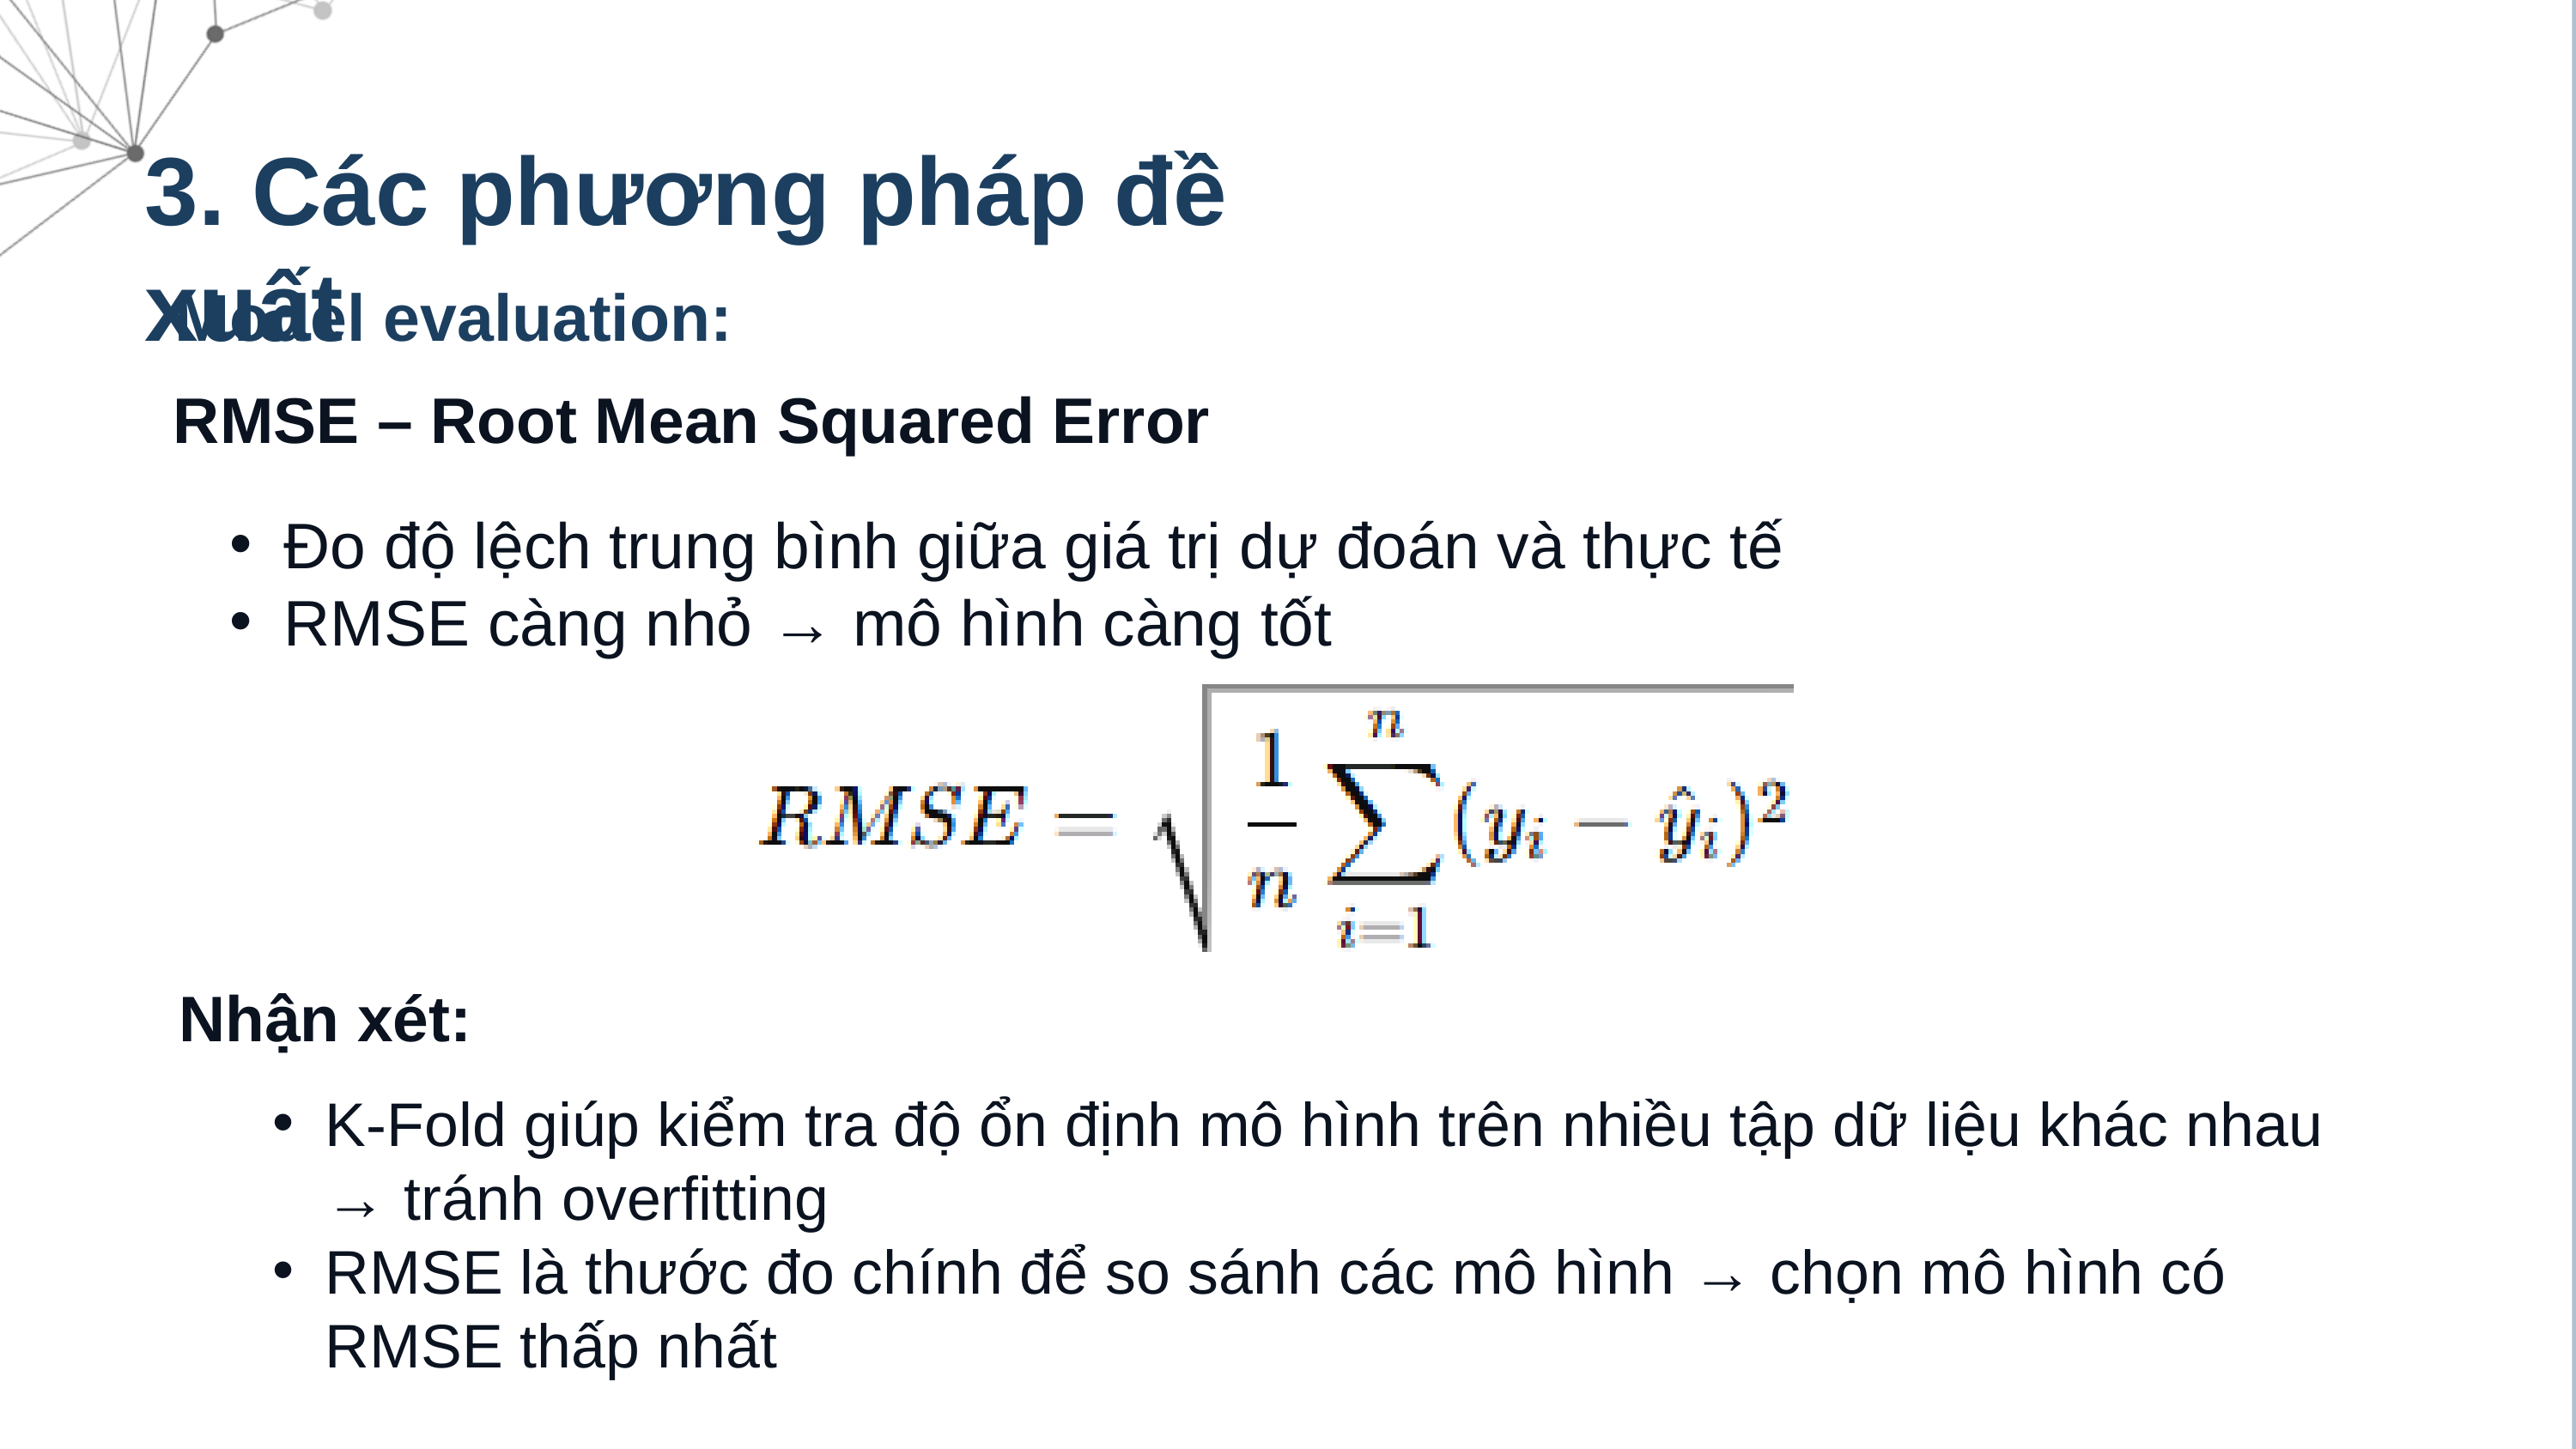

3. Các phương pháp đề xuất
Model evaluation:
RMSE – Root Mean Squared Error
Đo độ lệch trung bình giữa giá trị dự đoán và thực tế
RMSE càng nhỏ → mô hình càng tốt

Nhận xét:
K-Fold giúp kiểm tra độ ổn định mô hình trên nhiều tập dữ liệu khác nhau → tránh overfitting
RMSE là thước đo chính để so sánh các mô hình → chọn mô hình có RMSE thấp nhất